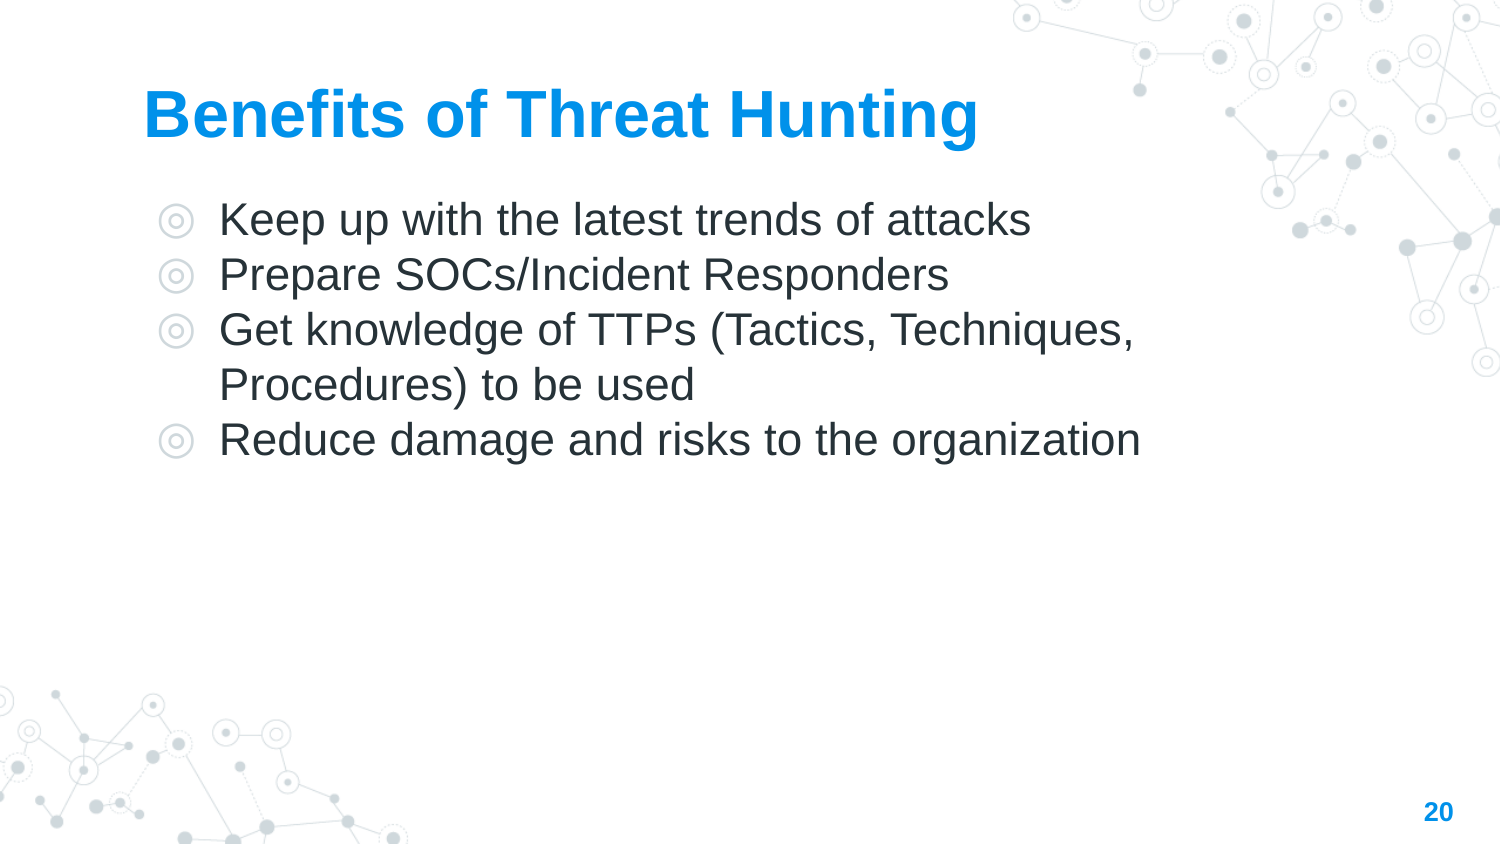

# Benefits of Threat Hunting
Keep up with the latest trends of attacks
Prepare SOCs/Incident Responders
Get knowledge of TTPs (Tactics, Techniques, Procedures) to be used
Reduce damage and risks to the organization
20